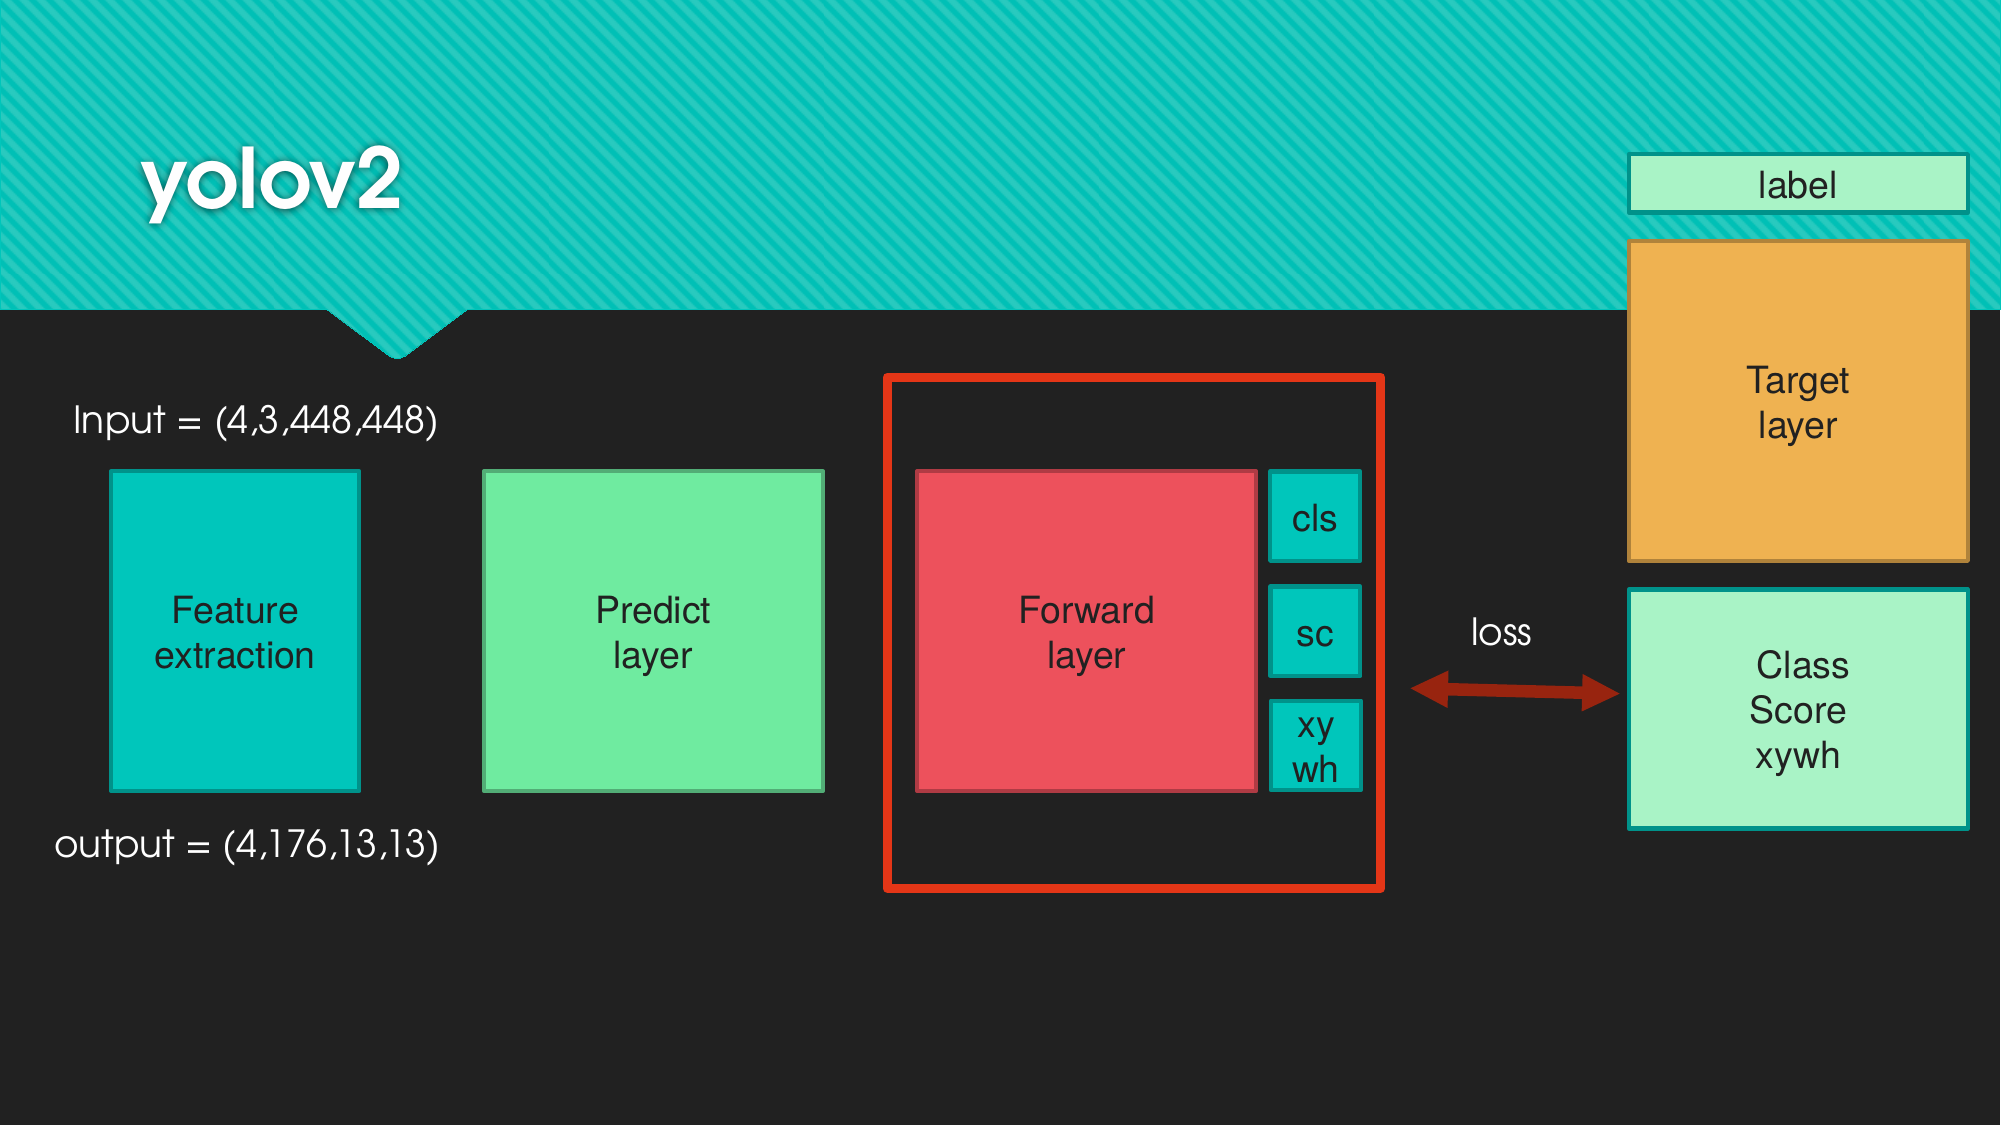

# yolov2
label
Target
layer

Input = (4,3,448,448)
Predict
layer
Forward
layer
cls
Feature
extraction
sc
 Class
Score
xywh
loss
xywh
output = (4,176,13,13)